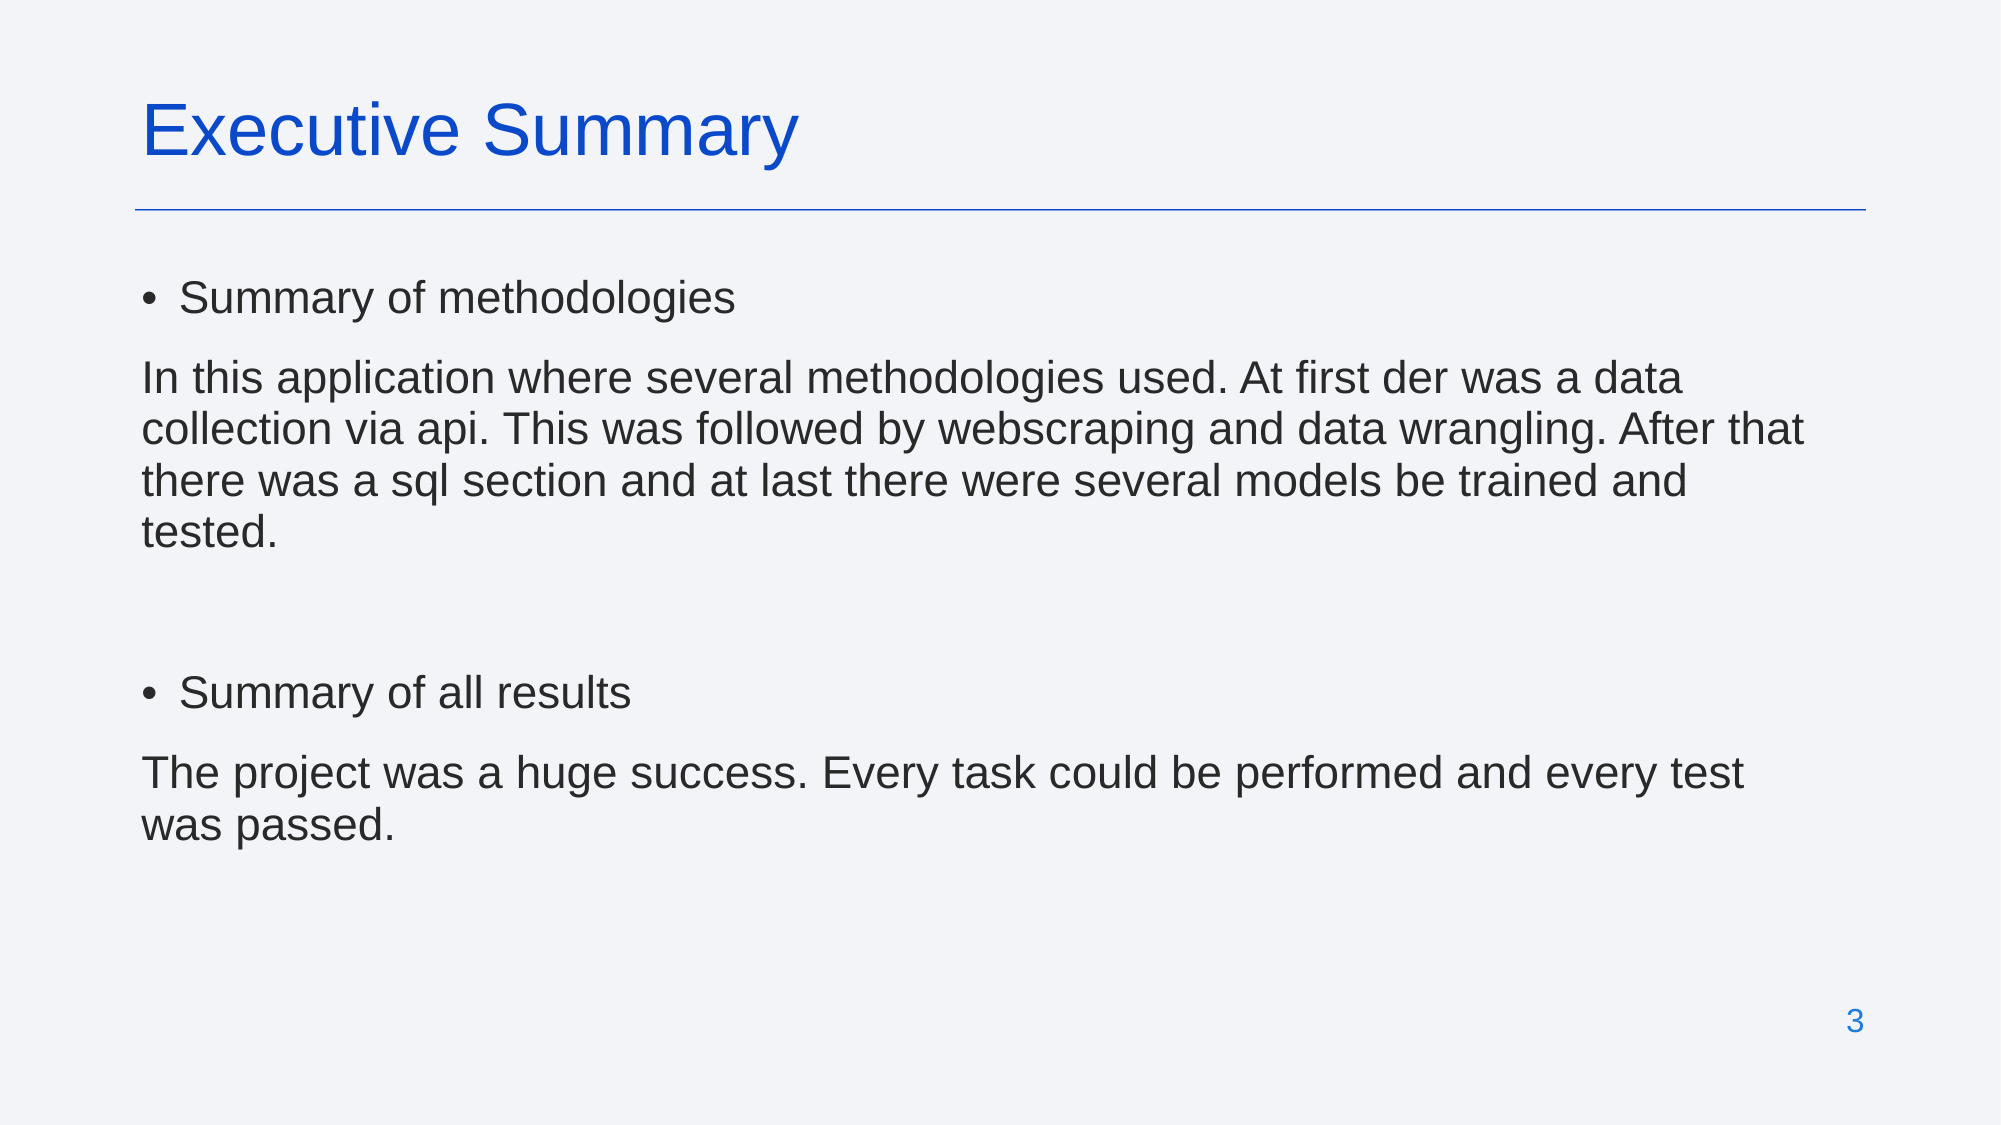

Executive Summary
Summary of methodologies
In this application where several methodologies used. At first der was a data collection via api. This was followed by webscraping and data wrangling. After that there was a sql section and at last there were several models be trained and tested.

Summary of all results
The project was a huge success. Every task could be performed and every test was passed.
3